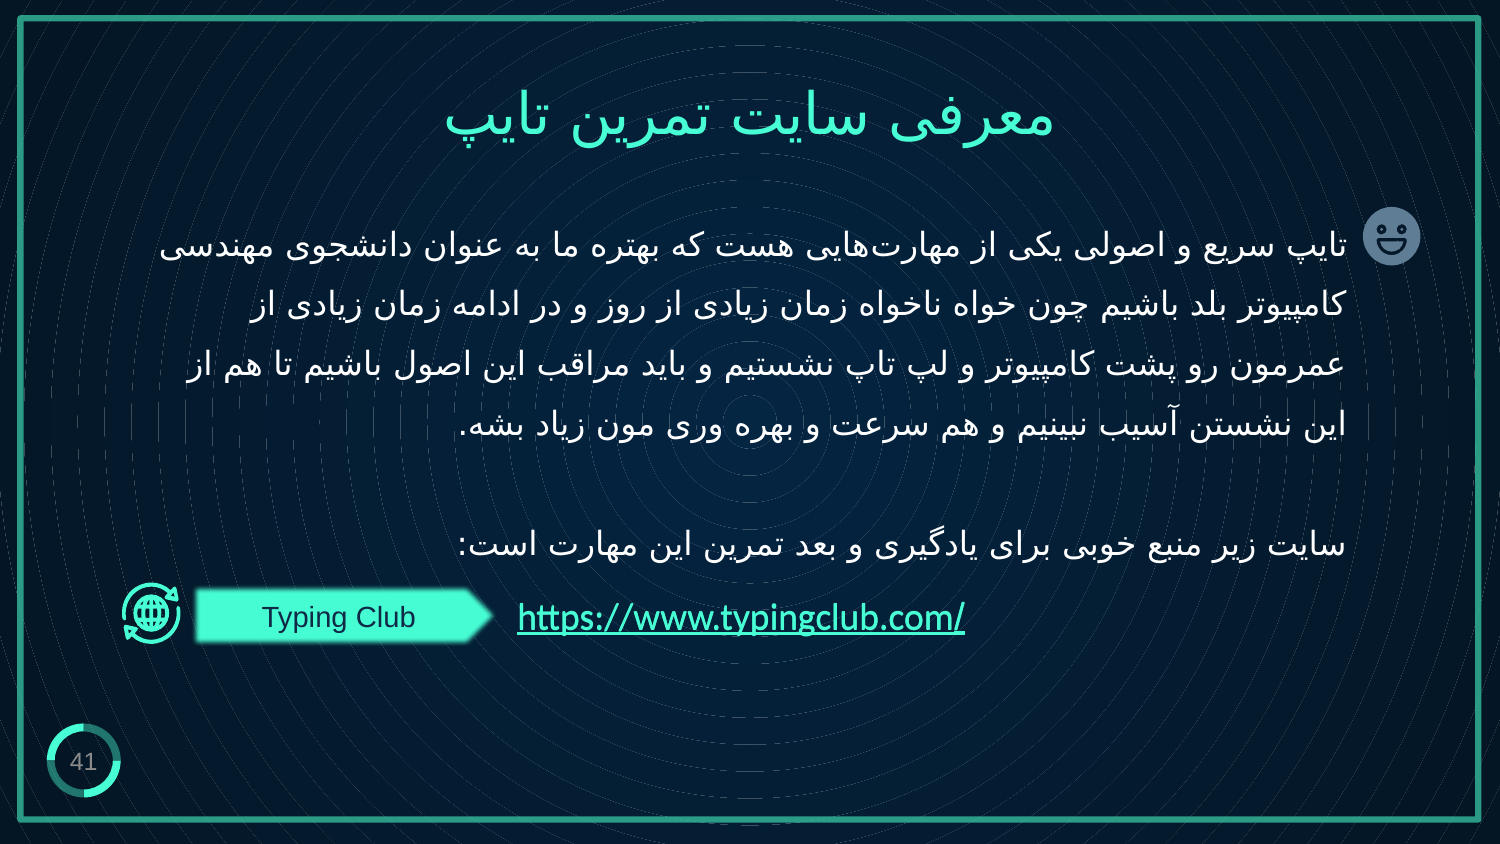

# معرفی سایت تمرین تایپ
تایپ سریع و اصولی یکی از مهارت‌هایی هست که بهتره ما به عنوان دانشجوی مهندسی کامپیوتر بلد باشیم چون خواه ناخواه زمان زیادی از روز و در ادامه زمان زیادی از عمرمون رو پشت کامپیوتر و لپ تاپ نشستیم و باید مراقب این اصول باشیم تا هم از این نشستن آسیب نبینیم و هم سرعت و بهره وری مون زیاد بشه.

سایت زیر منبع خوبی برای یادگیری و بعد تمرین این مهارت است:

Typing Club
https://www.typingclub.com/
https://www.typingclub.com/
41